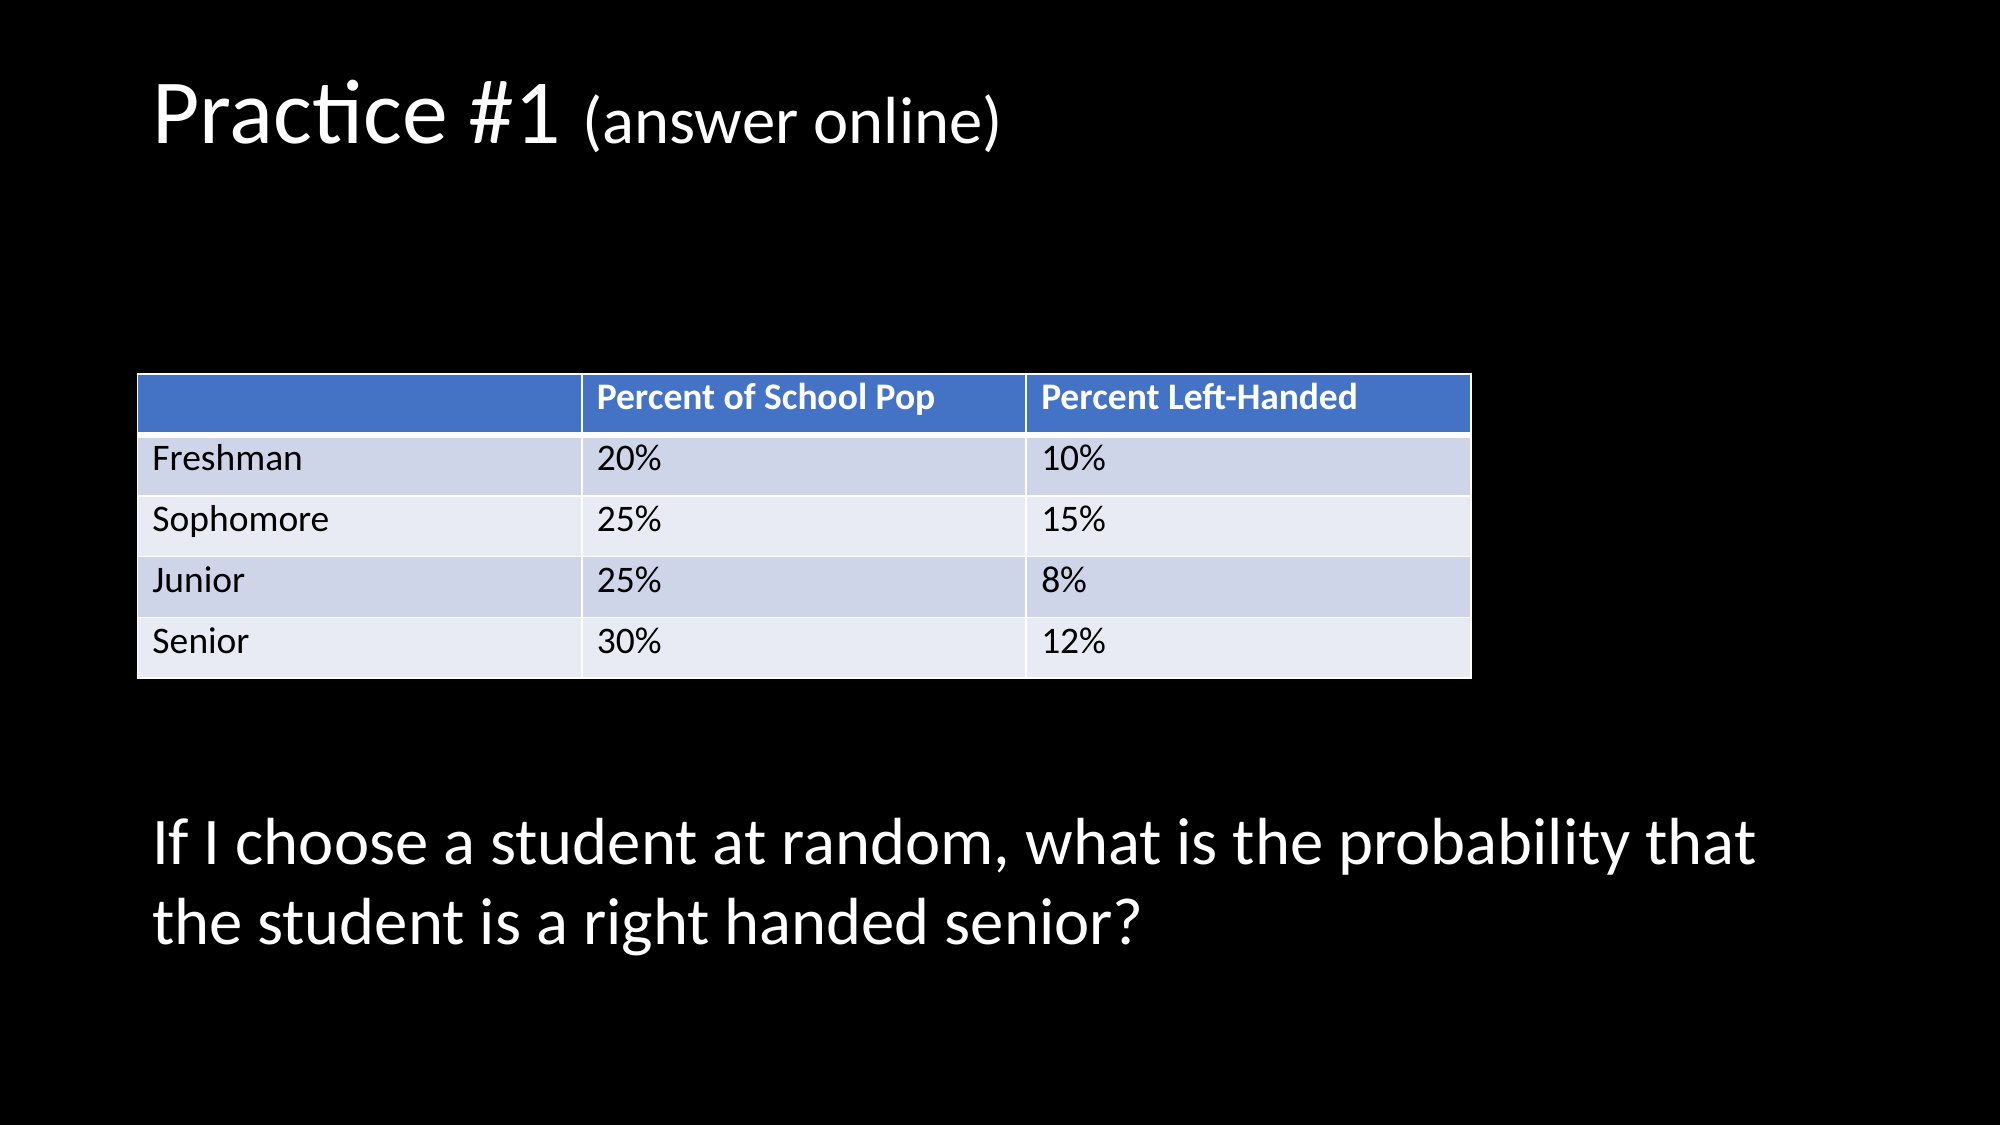

# Practice #1 (answer online)
odd
> 3
|  | Percent of School Pop | Percent Left-Handed |
| --- | --- | --- |
| Freshman | 20% | 10% |
| Sophomore | 25% | 15% |
| Junior | 25% | 8% |
| Senior | 30% | 12% |
If I choose a student at random, what is the probability that the student is a right handed senior?